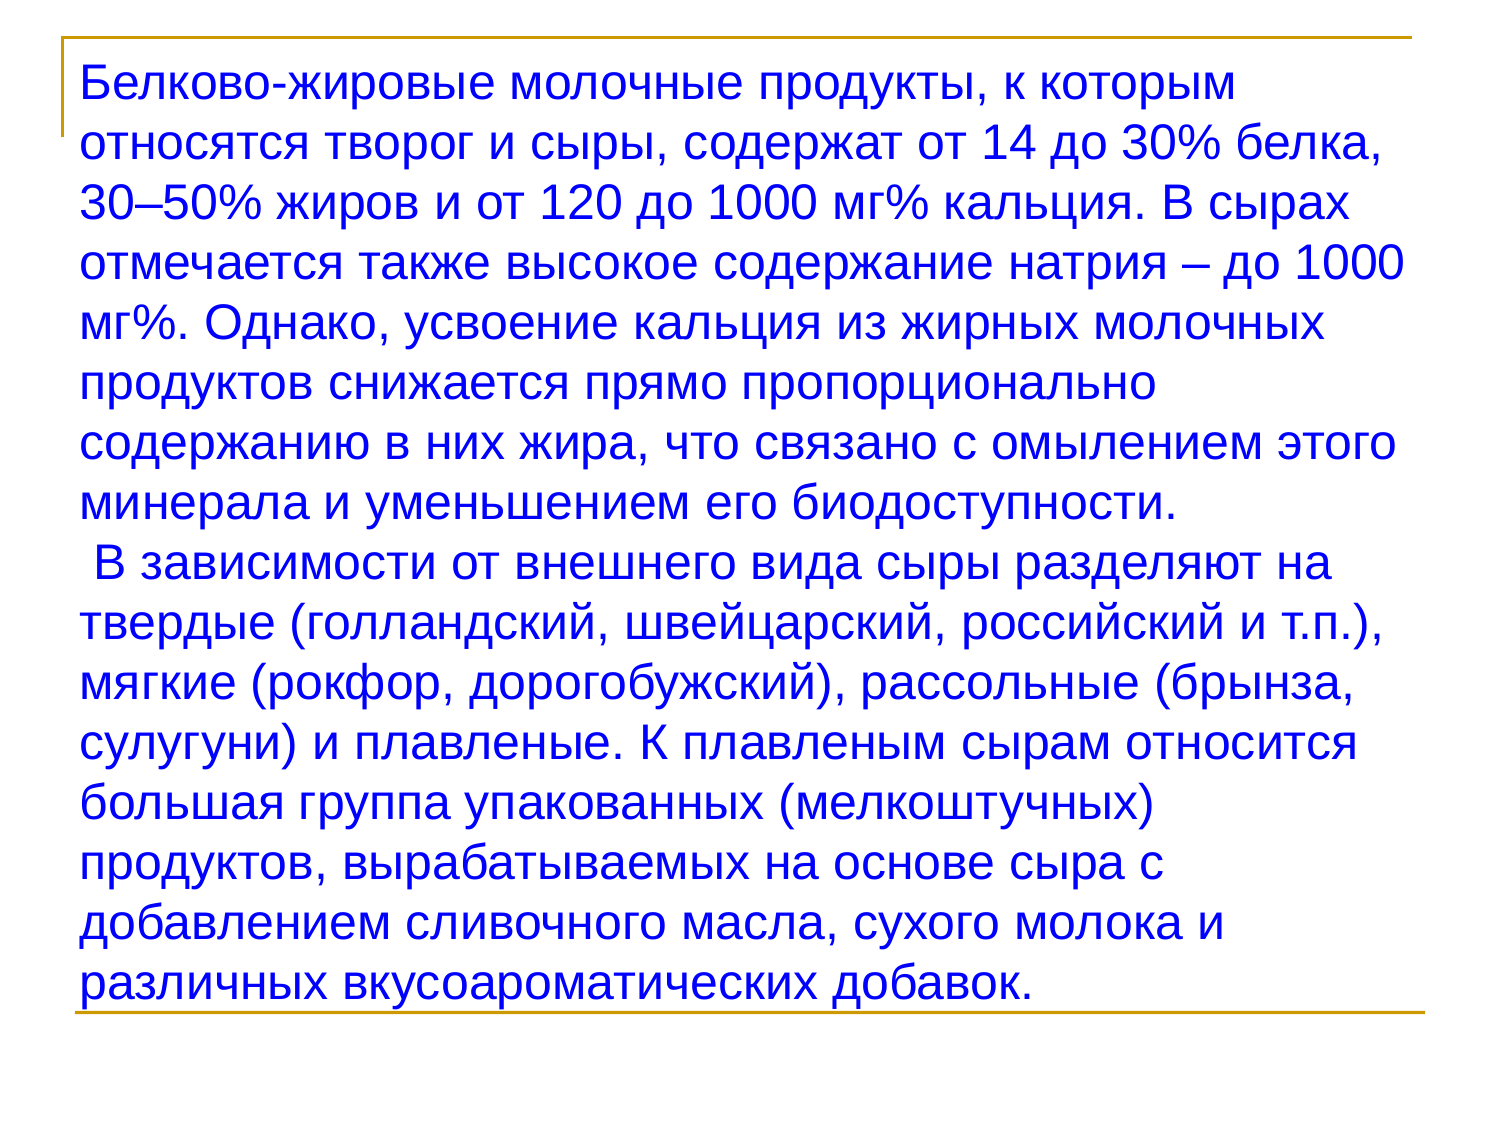

Белково-жировые молочные продукты, к которым относятся творог и сыры, содержат от 14 до 30% белка, 30–50% жиров и от 120 до 1000 мг% кальция. В сырах отмечается также высокое содержание натрия – до 1000 мг%. Однако, усвоение кальция из жирных молочных продуктов снижается прямо пропорционально содержанию в них жира, что связано с омылением этого минерала и уменьшением его биодоступности.
 В зависимости от внешнего вида сыры разделяют на твердые (голландский, швейцарский, российский и т.п.), мягкие (рокфор, дорогобужский), рассольные (брынза, сулугуни) и плавленые. К плавленым сырам относится большая группа упакованных (мелкоштучных) продуктов, вырабатываемых на основе сыра с добавлением сливочного масла, сухого молока и различных вкусоароматических добавок.